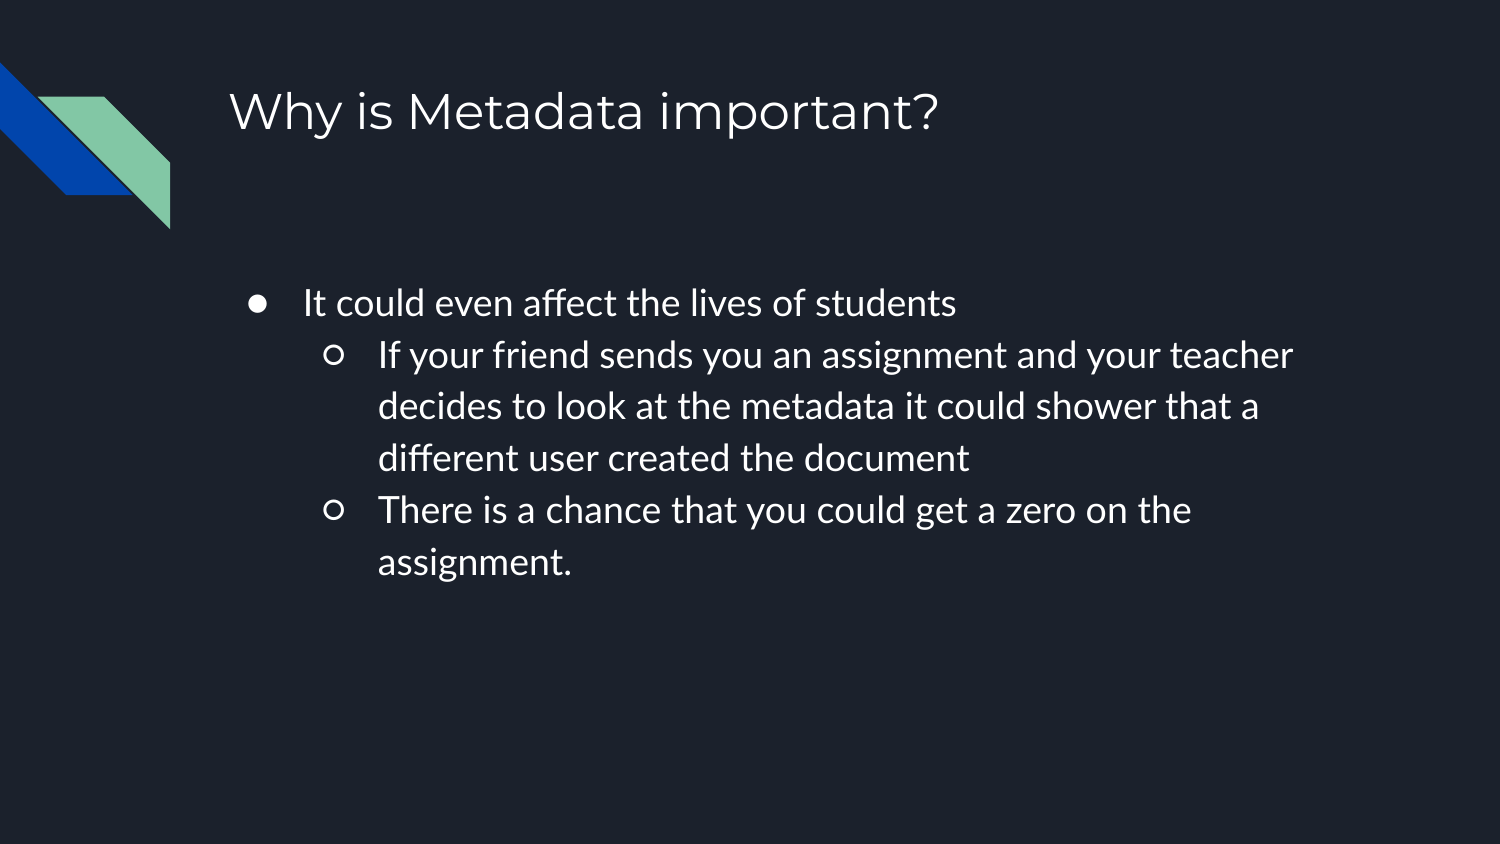

# Why is Metadata important?
It could even affect the lives of students
If your friend sends you an assignment and your teacher decides to look at the metadata it could shower that a different user created the document
There is a chance that you could get a zero on the assignment.